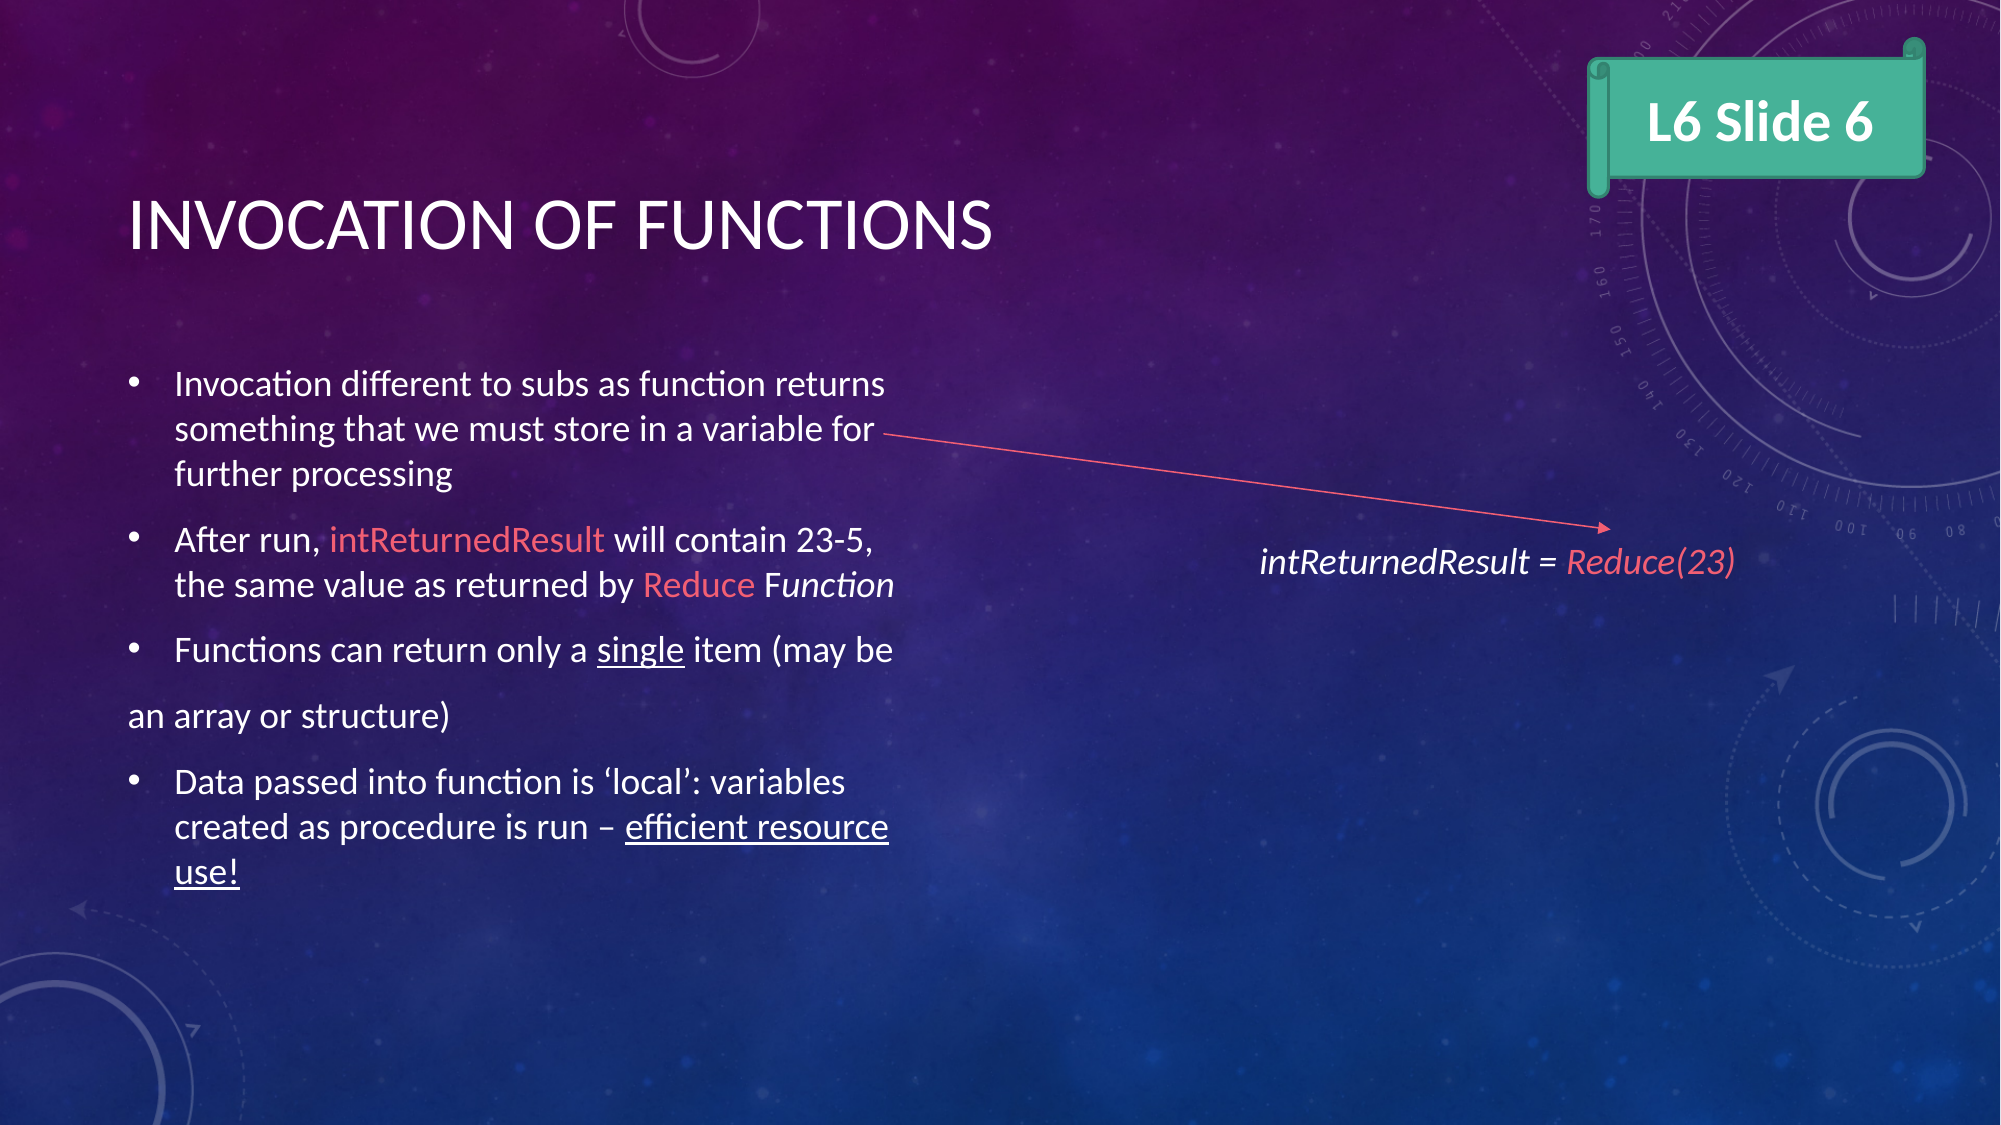

L6 Slide 6
# Invocation of functions
Invocation different to subs as function returns something that we must store in a variable for further processing
After run, intReturnedResult will contain 23-5, the same value as returned by Reduce Function
Functions can return only a single item (may be
an array or structure)
Data passed into function is ‘local’: variables created as procedure is run – efficient resource use!

intReturnedResult = Reduce(23)